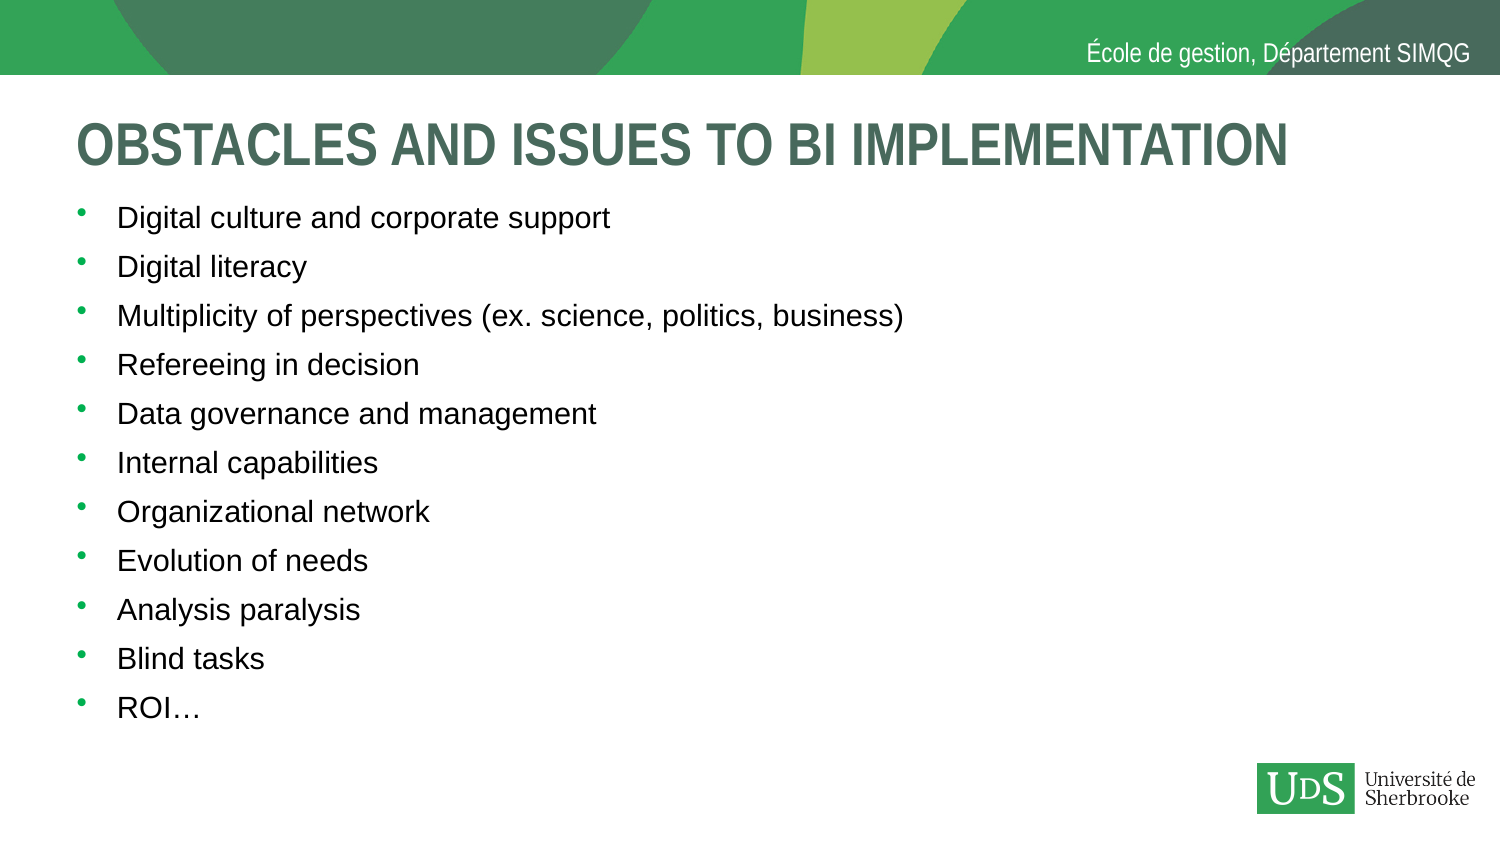

# obstacles and issues to BI implementation
Digital culture and corporate support
Digital literacy
Multiplicity of perspectives (ex. science, politics, business)
Refereeing in decision
Data governance and management
Internal capabilities
Organizational network
Evolution of needs
Analysis paralysis
Blind tasks
ROI…